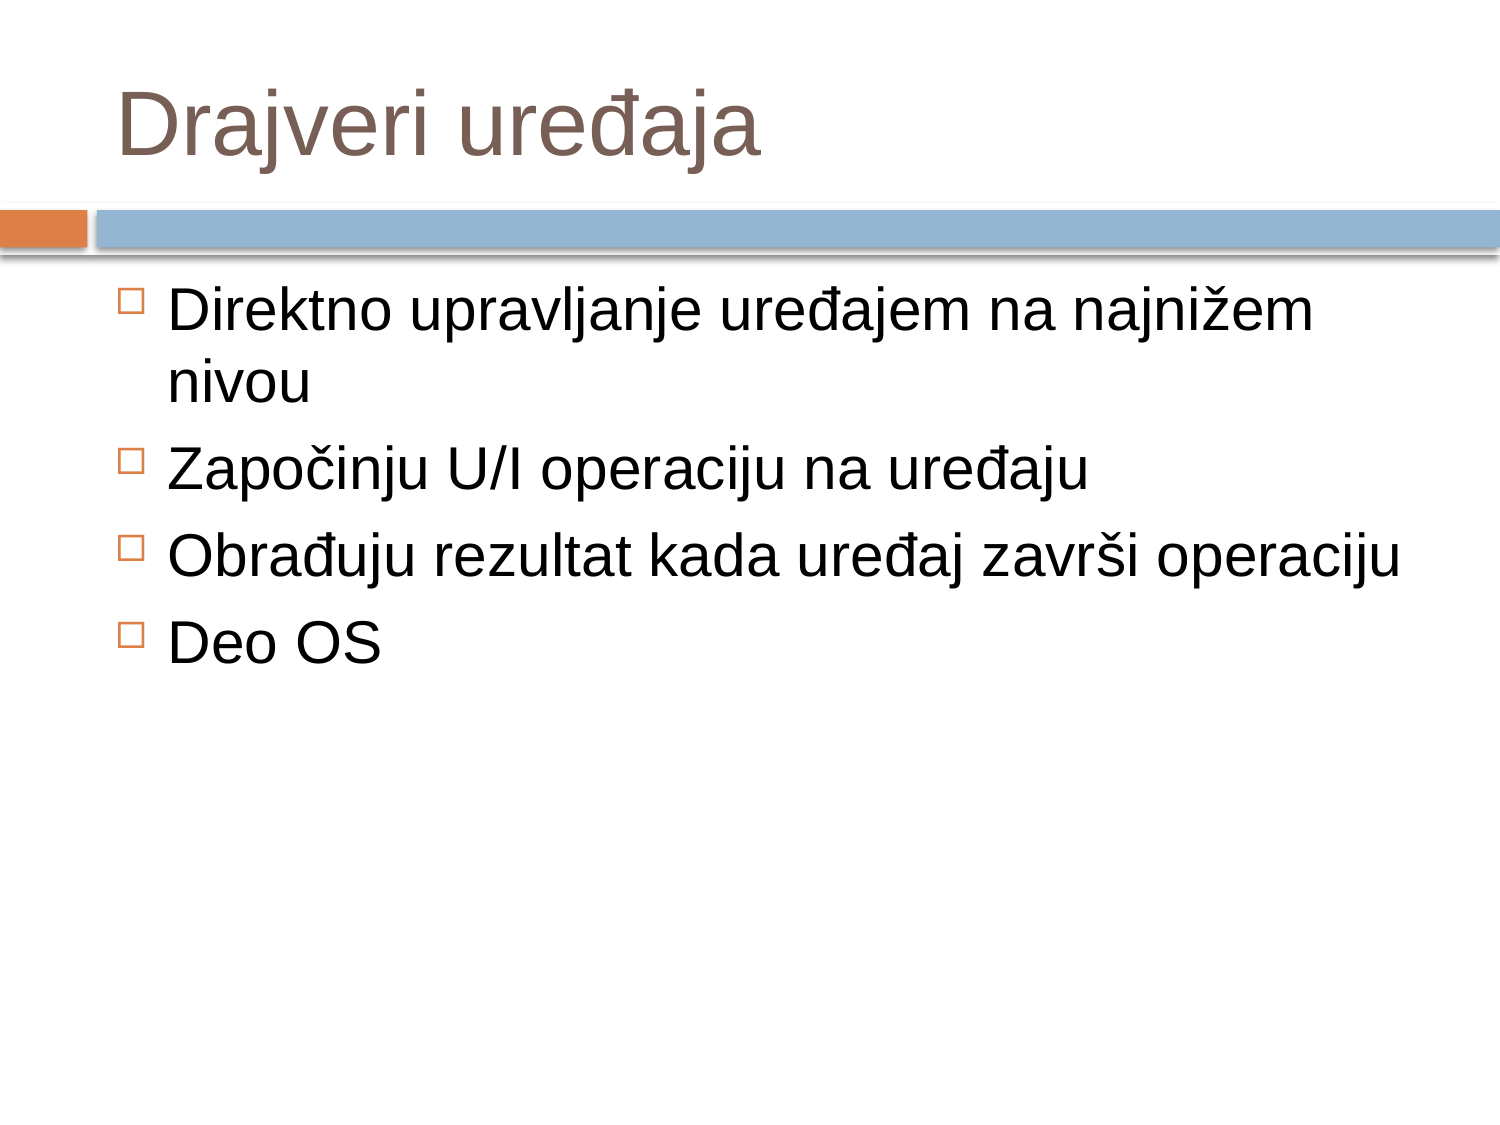

# Drajveri uređaja
Direktno upravljanje uređajem na najnižem nivou
Započinju U/I operaciju na uređaju
Obrađuju rezultat kada uređaj završi operaciju
Deo OS